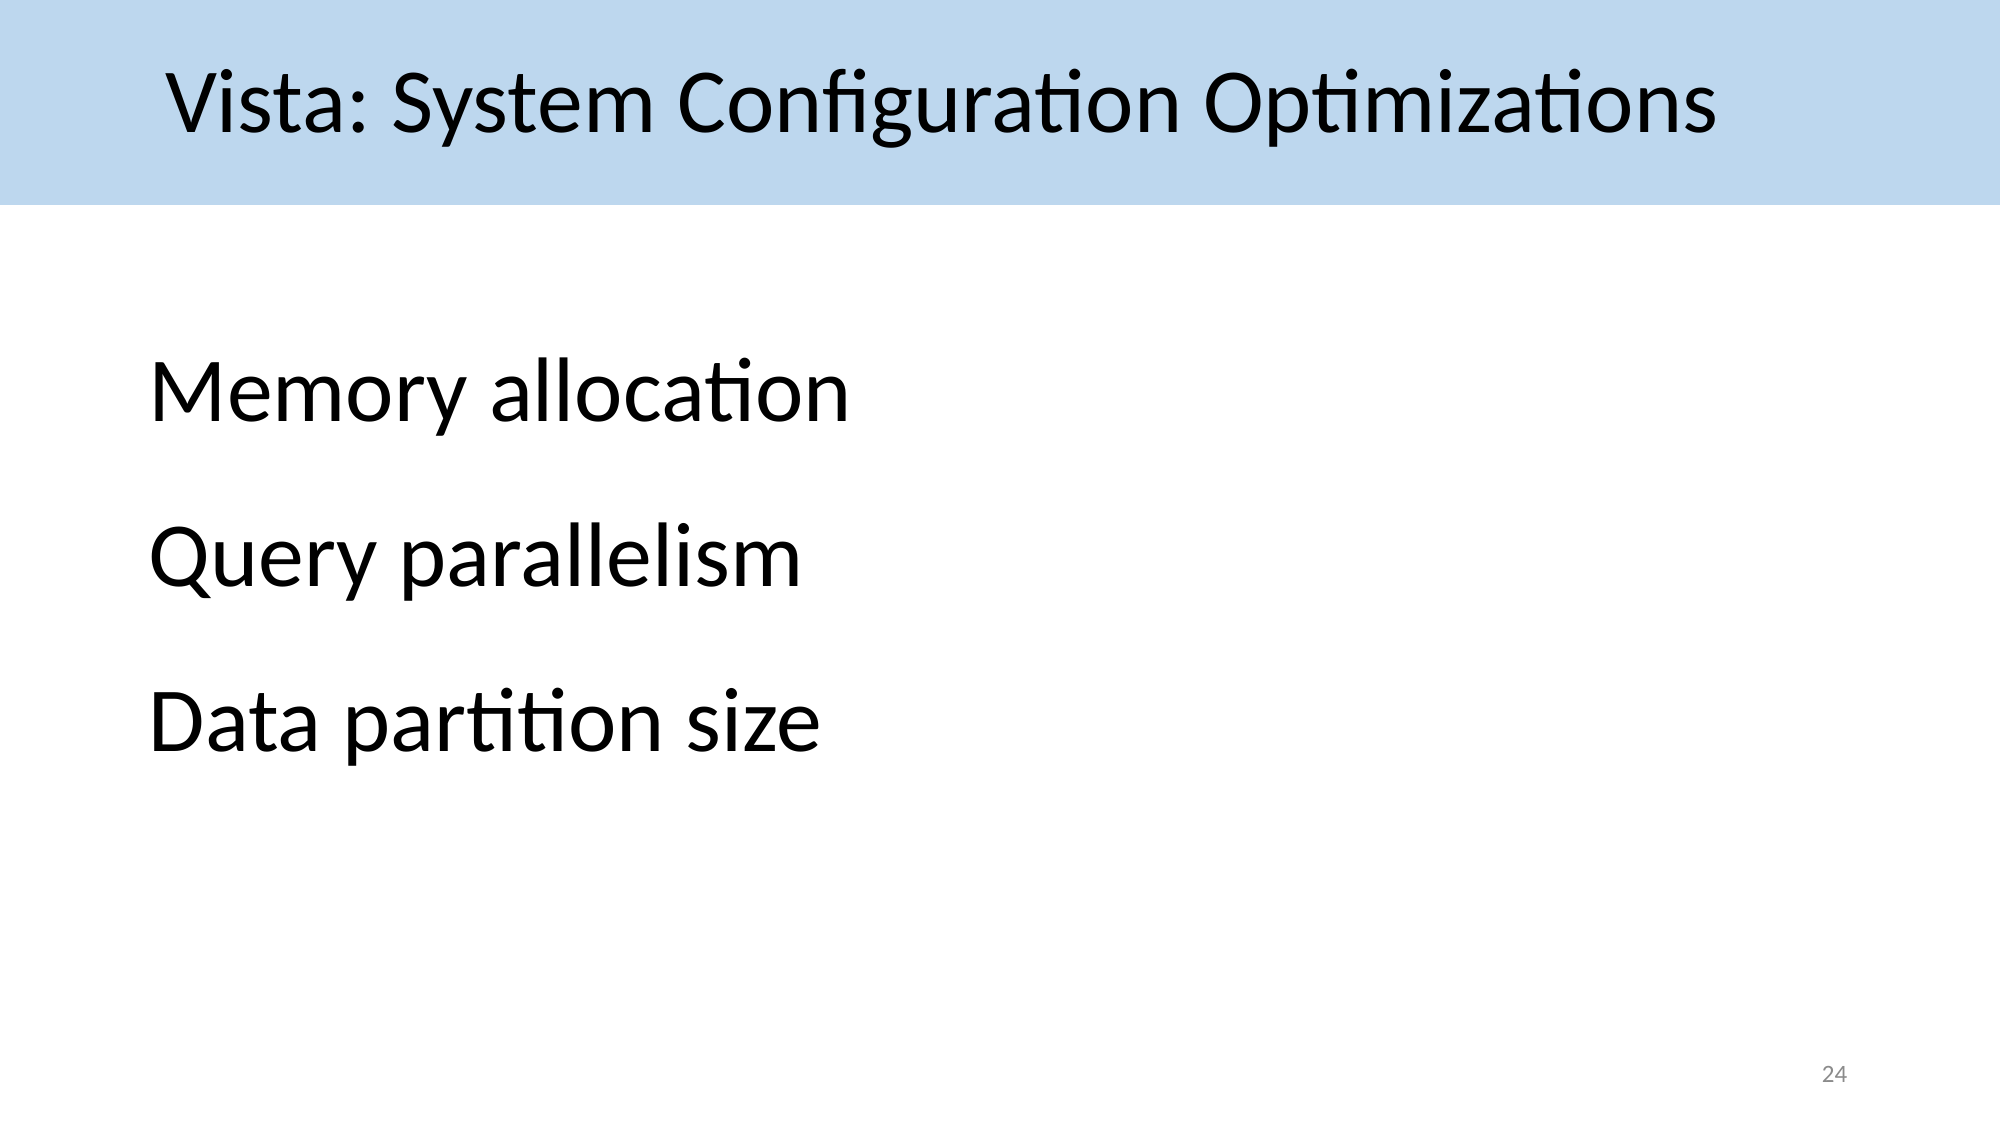

# Vista: System Configuration Optimizations
Memory allocation
Query parallelism
Data partition size
24